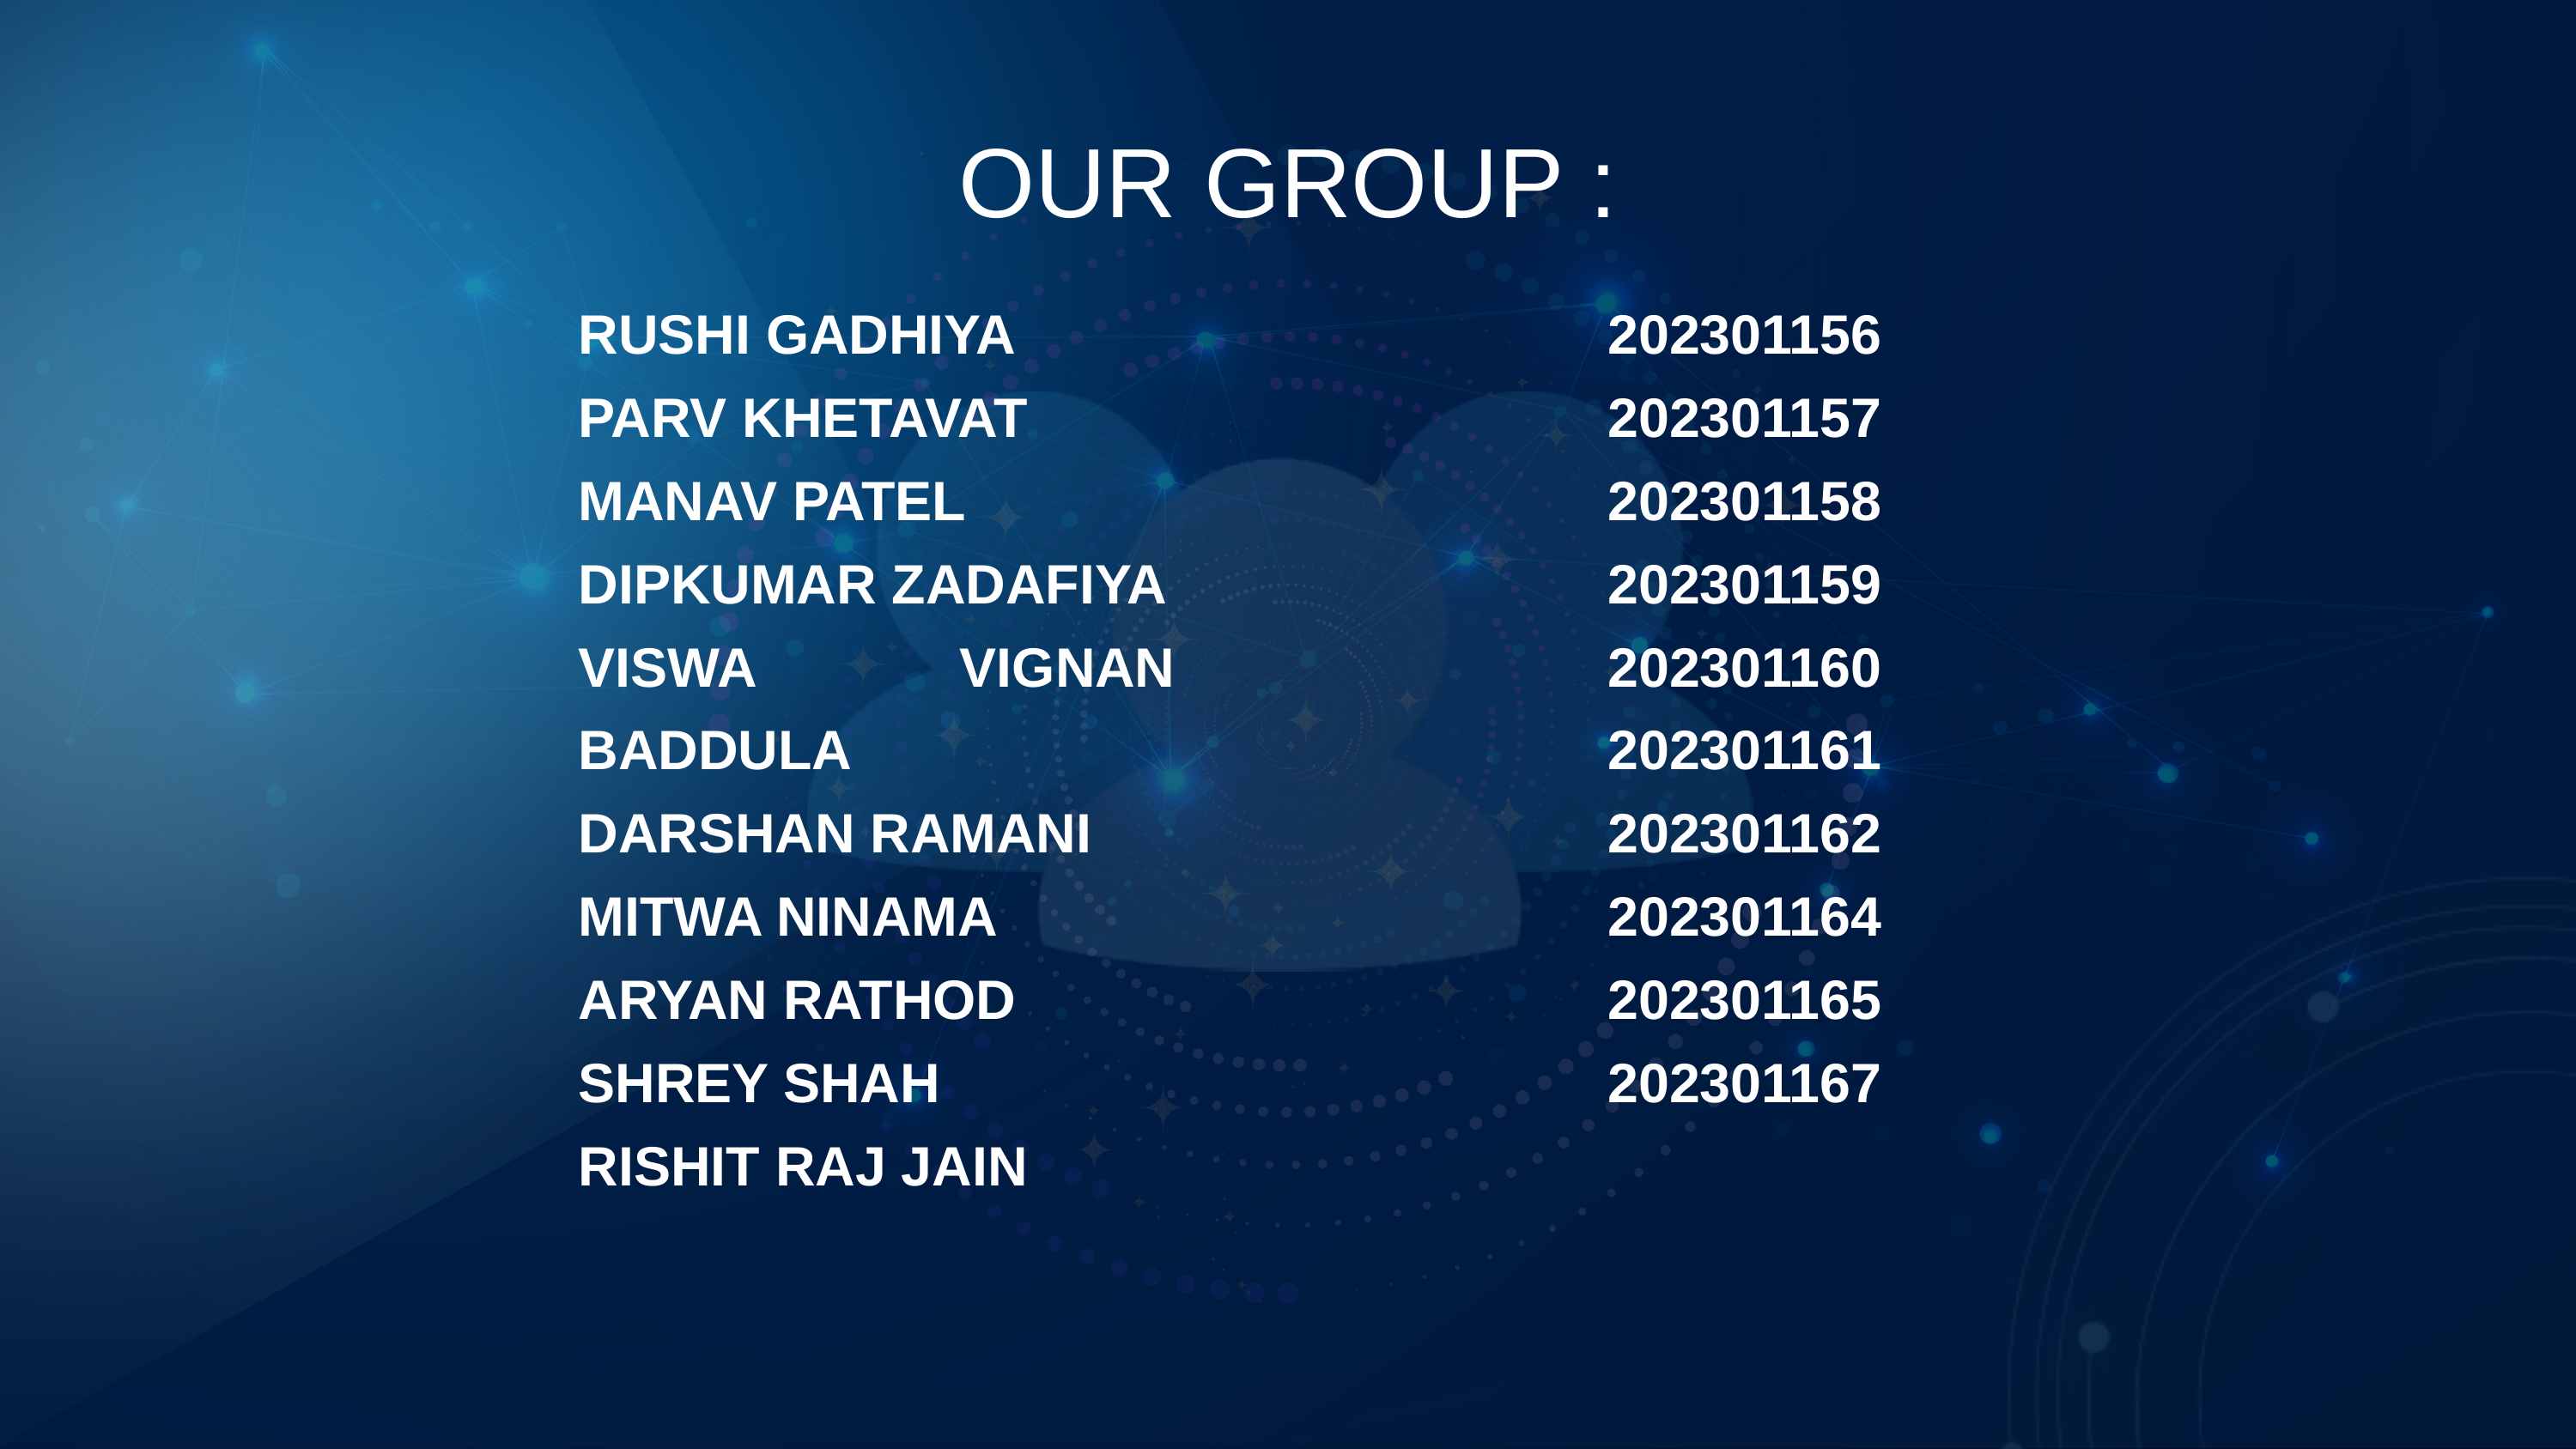

OUR GROUP :

RUSHI GADHIYA
PARV KHETAVAT
MANAV PATEL
DIPKUMAR ZADAFIYA
VISWA VIGNAN BADDULA
DARSHAN RAMANI
MITWA NINAMA
ARYAN RATHOD
SHREY SHAH
RISHIT RAJ JAIN
202301156
202301157
202301158
202301159
202301160
202301161
202301162
202301164
202301165
202301167